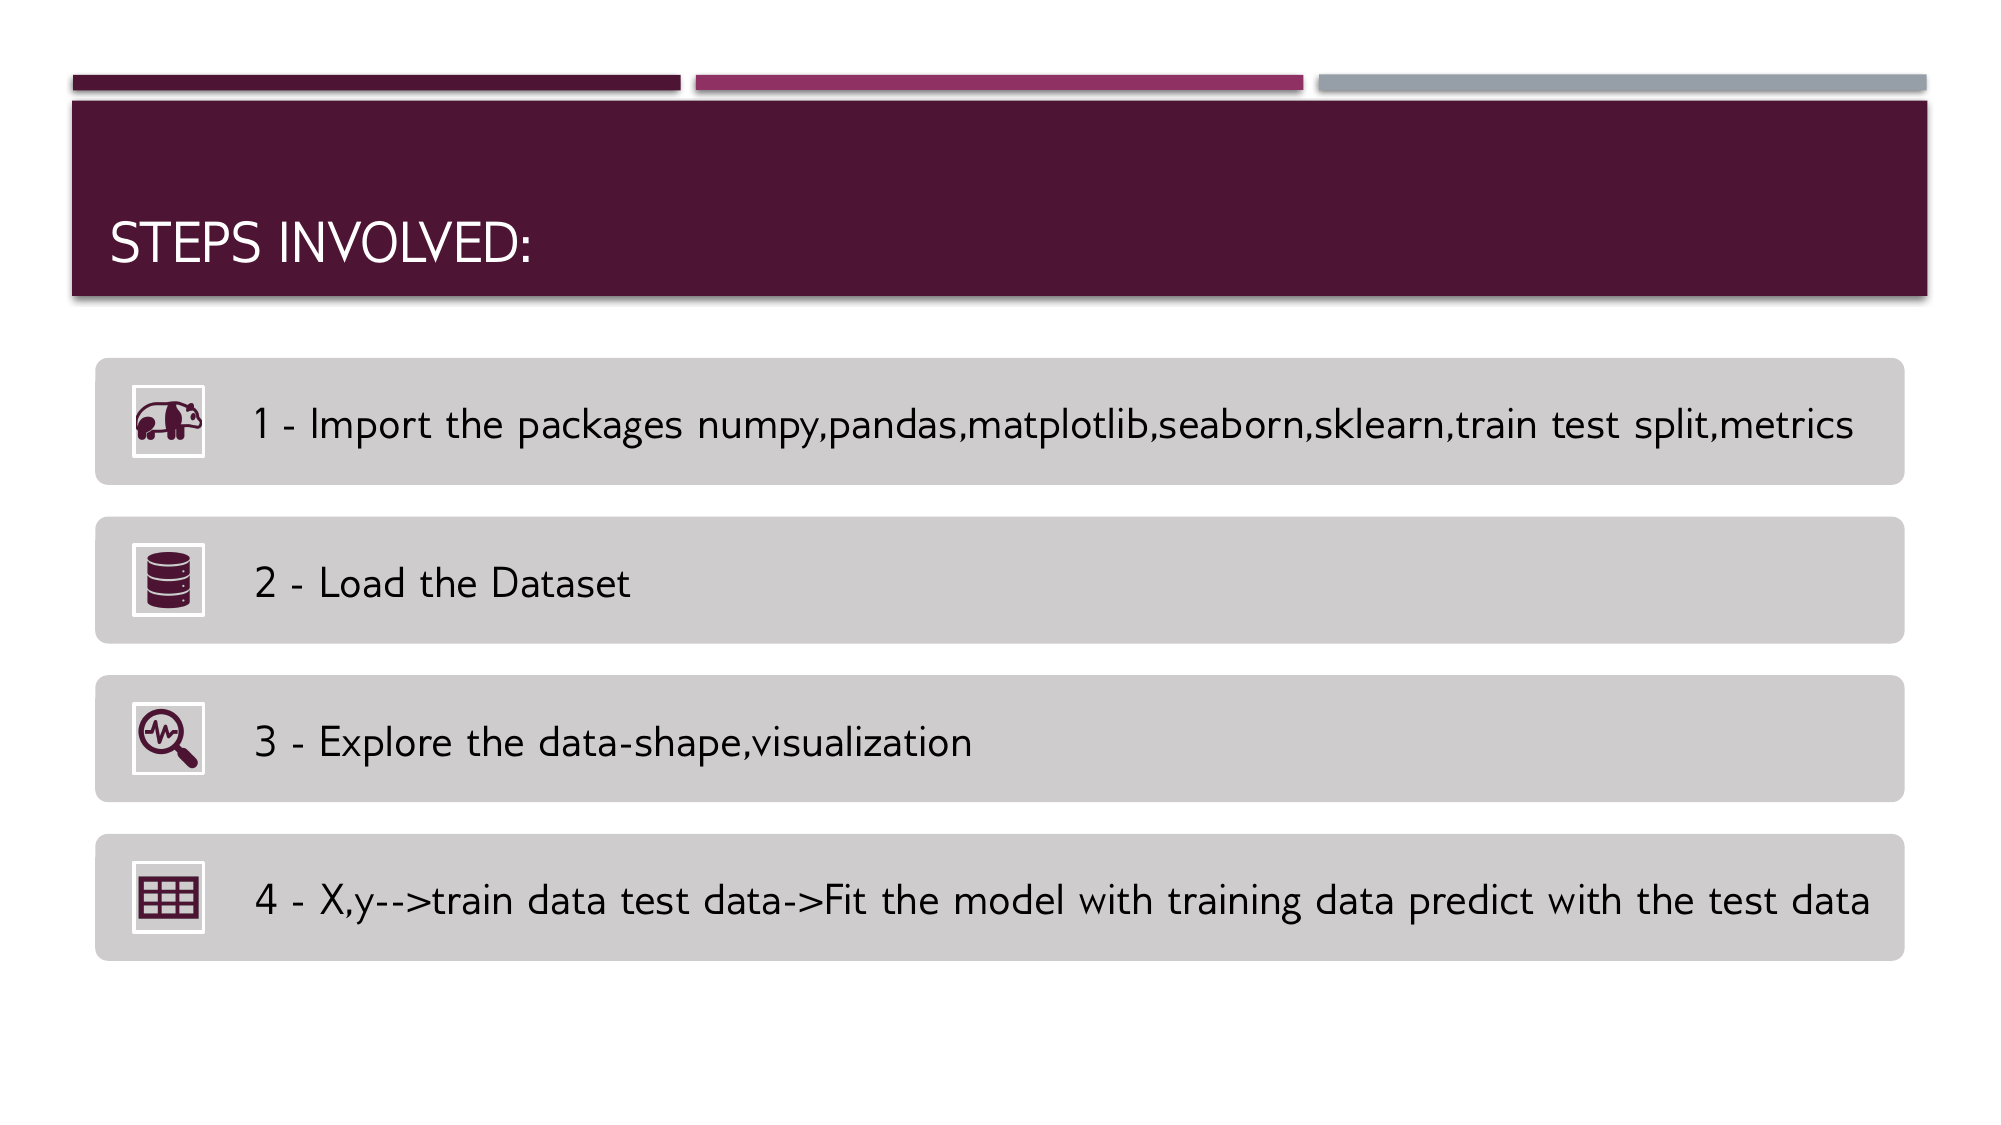

# Steps involved:
1 - Import the packages numpy,pandas,matplotlib,seaborn,sklearn,train test split,metrics
2 - Load the Dataset
3 - Explore the data-shape,visualization
4 - X,y-->train data test data->Fit the model with training data predict with the test data